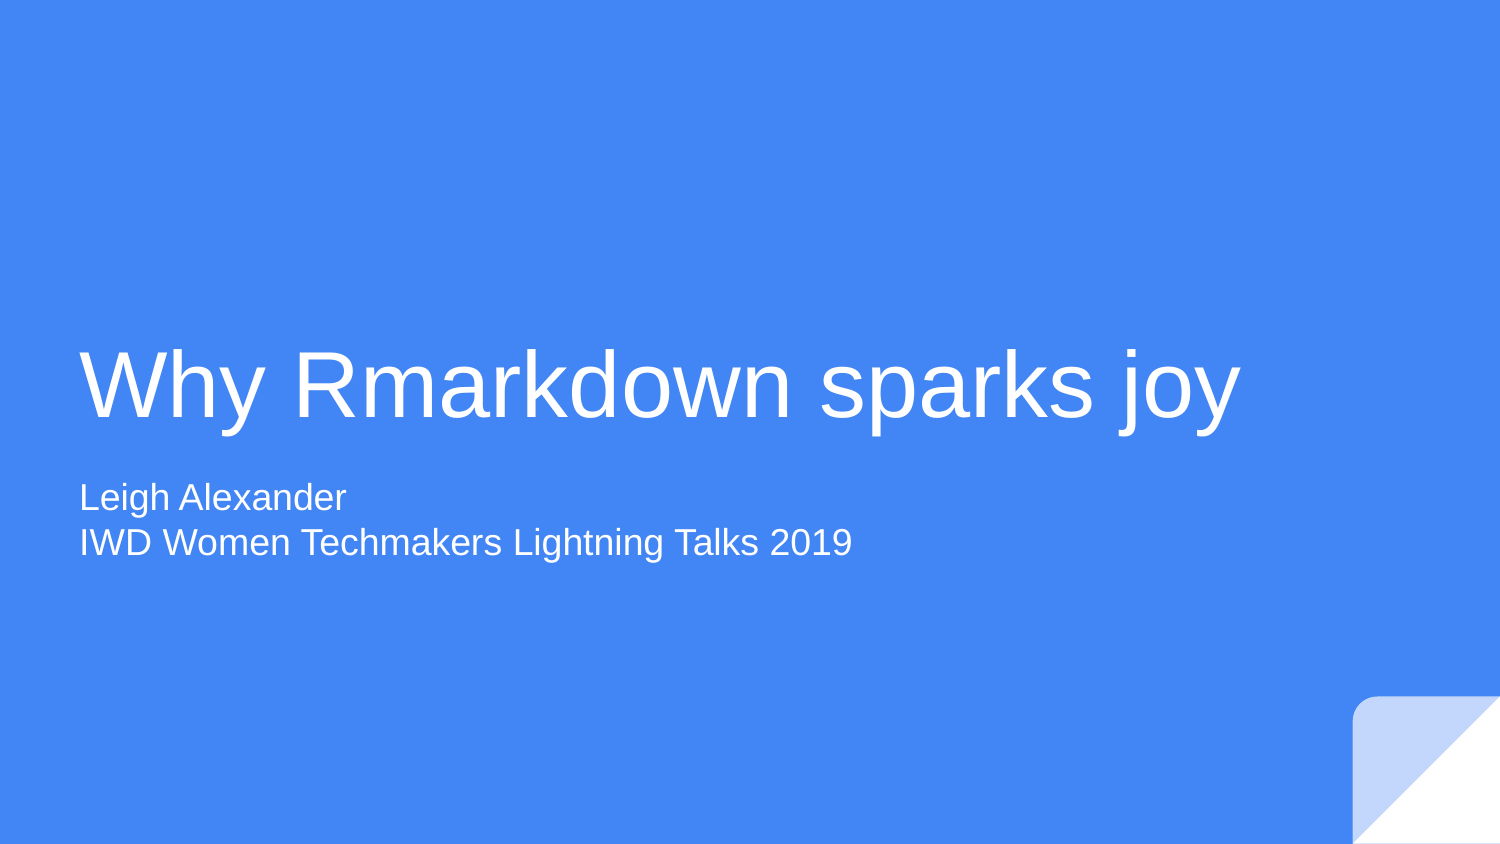

# Why Rmarkdown sparks joy
Leigh Alexander
IWD Women Techmakers Lightning Talks 2019